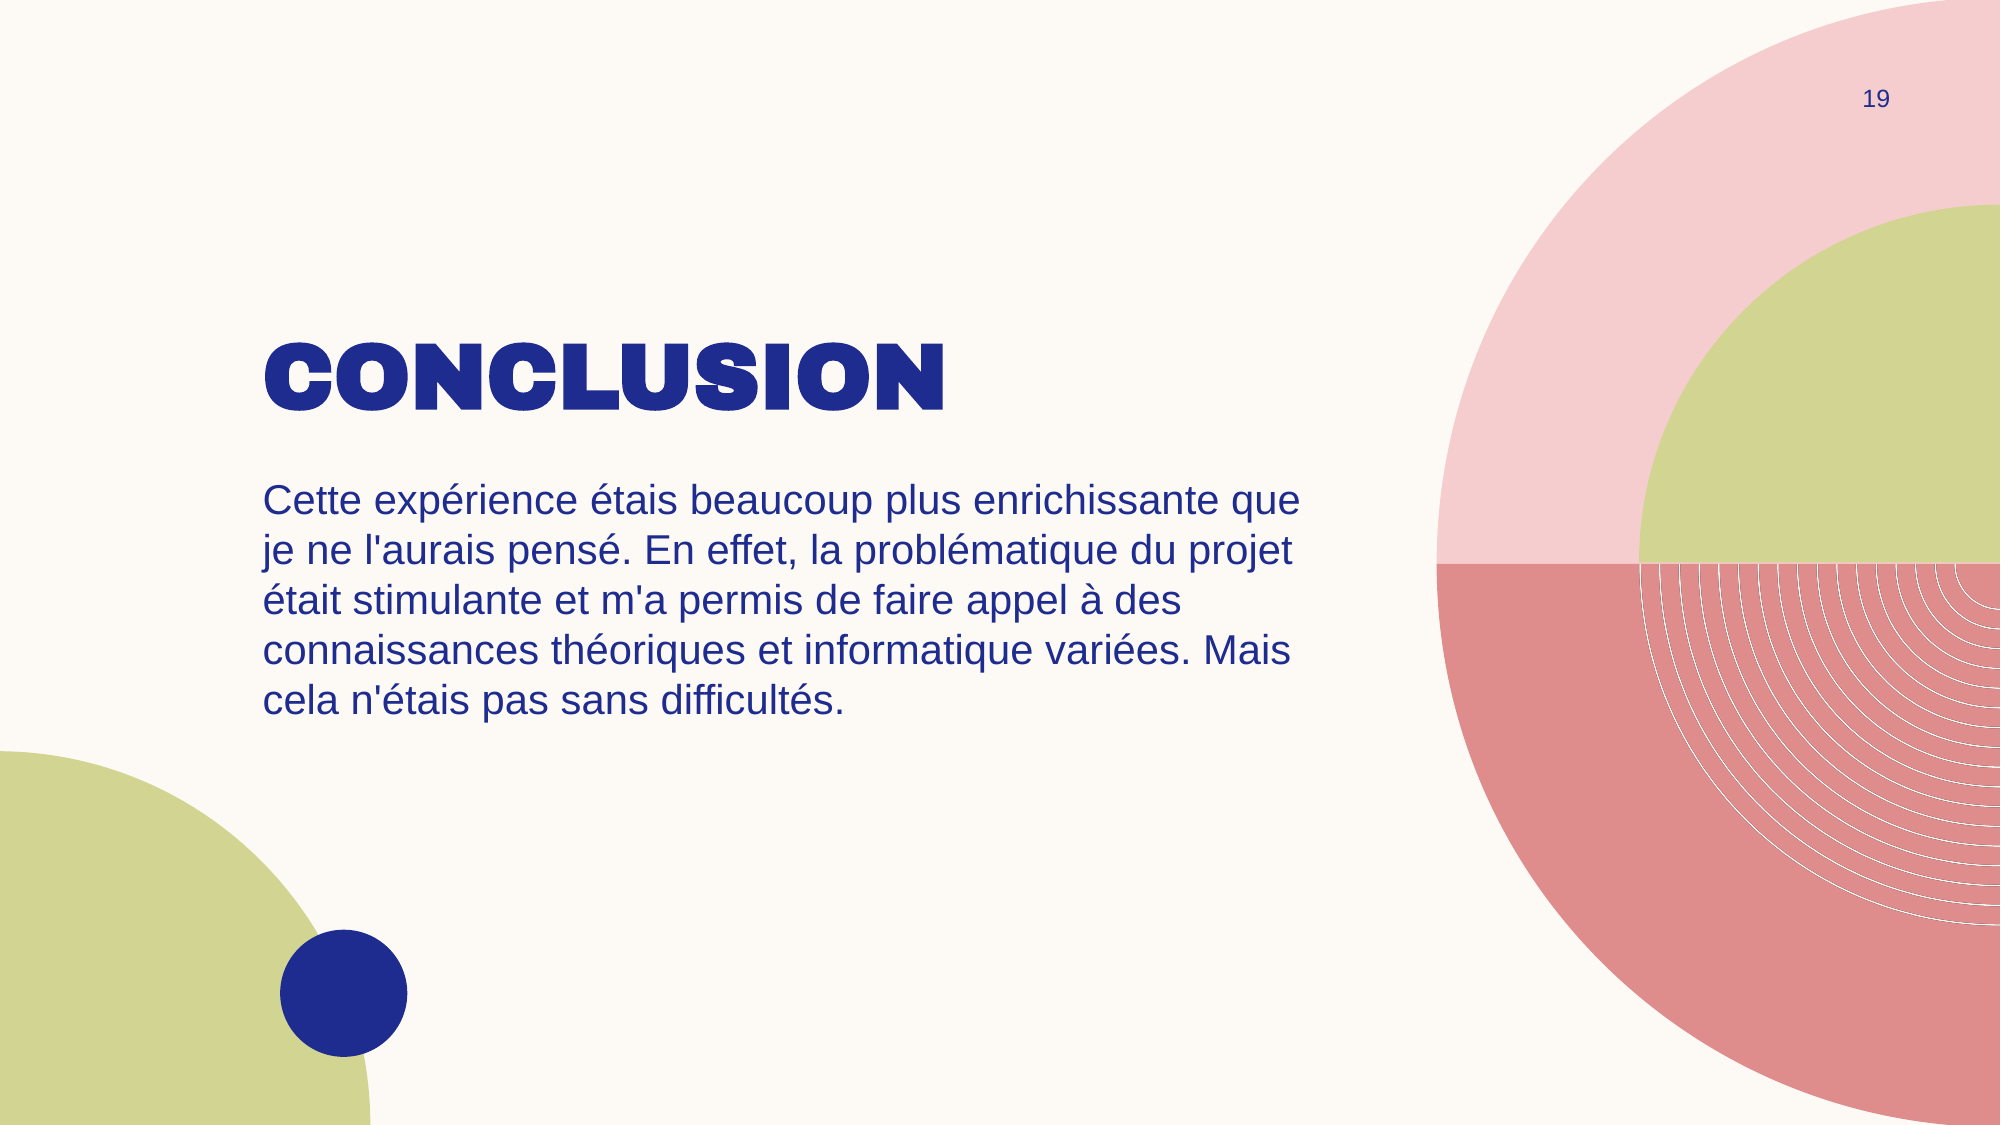

19
# conclusion
Cette expérience étais beaucoup plus enrichissante que je ne l'aurais pensé. En effet, la problématique du projet était stimulante et m'a permis de faire appel à des connaissances théoriques et informatique variées. Mais cela n'étais pas sans difficultés.